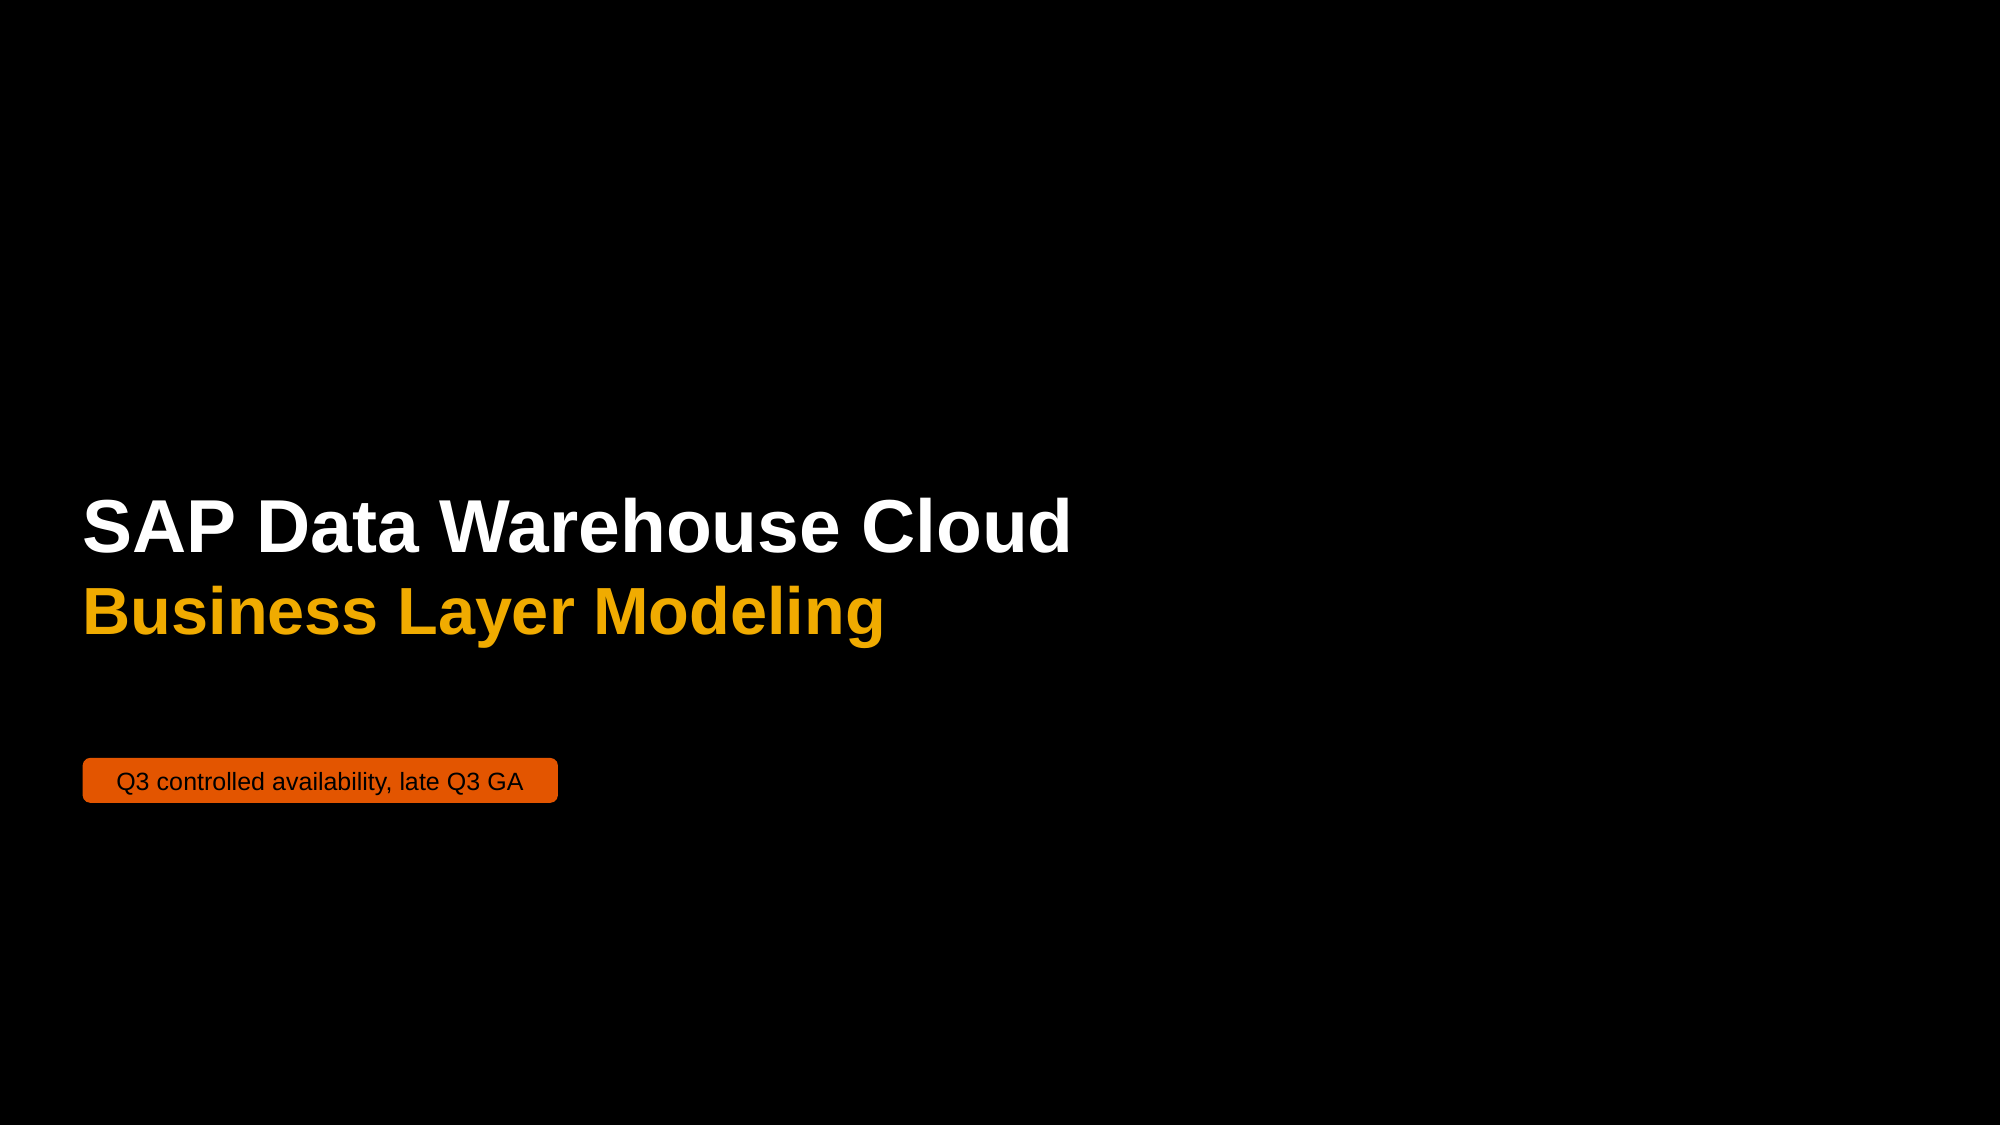

# SAP Data Warehouse Cloud Business Layer Modeling
Q3 controlled availability, late Q3 GA